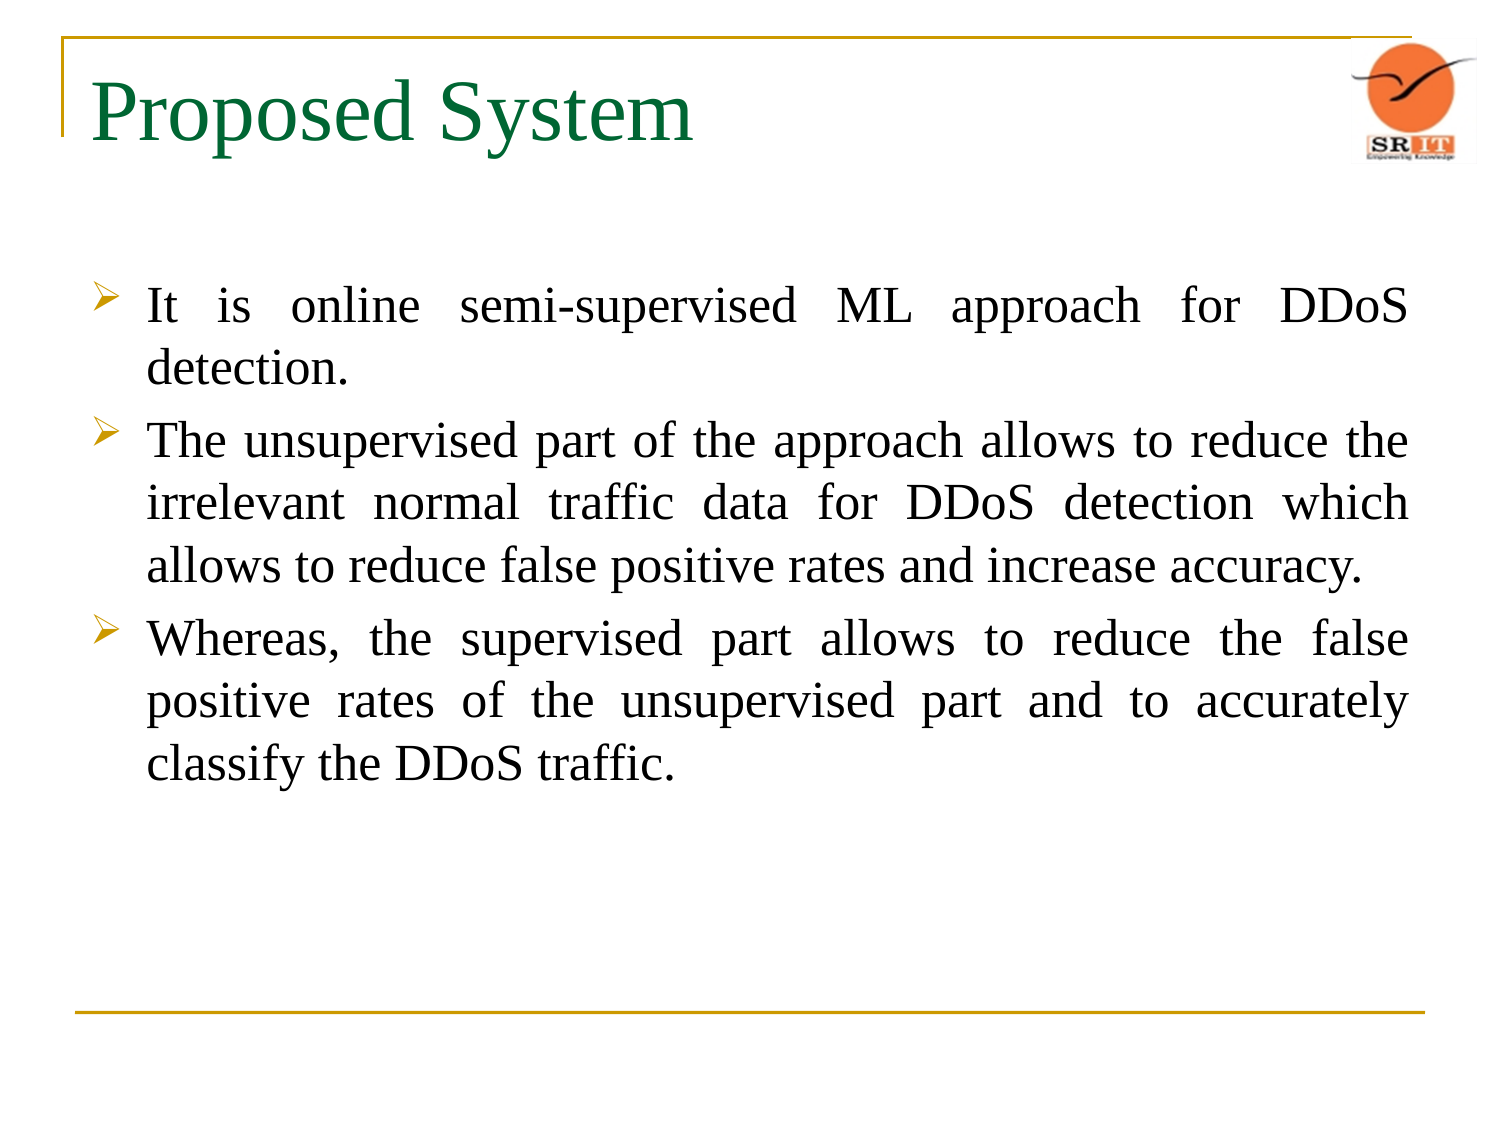

# Proposed System
It is online semi-supervised ML approach for DDoS detection.
The unsupervised part of the approach allows to reduce the irrelevant normal traffic data for DDoS detection which allows to reduce false positive rates and increase accuracy.
Whereas, the supervised part allows to reduce the false positive rates of the unsupervised part and to accurately classify the DDoS traffic.